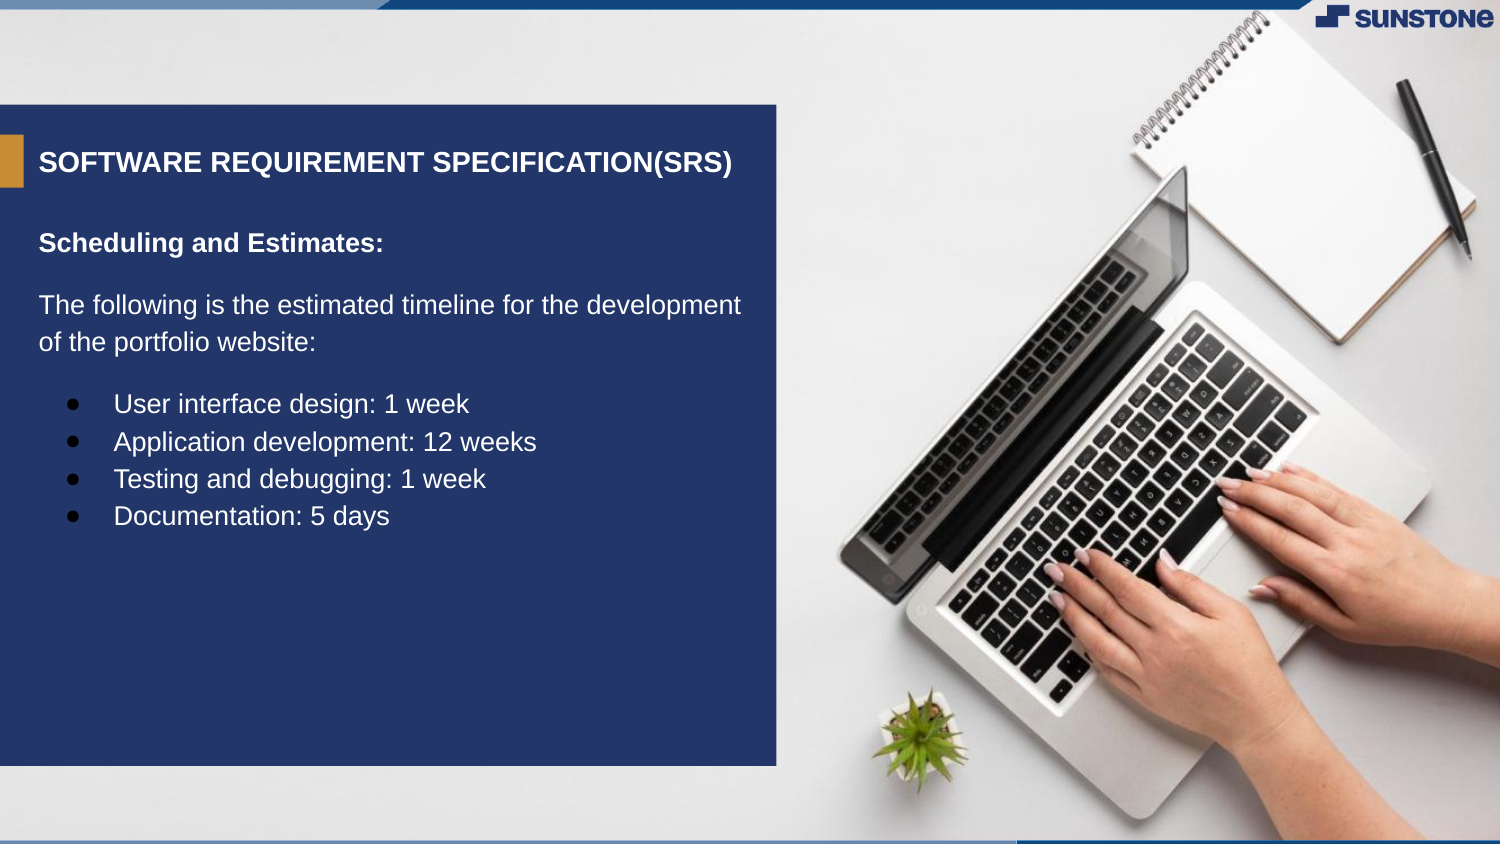

# SOFTWARE REQUIREMENT SPECIFICATION(SRS)
Scheduling and Estimates:
The following is the estimated timeline for the development of the portfolio website:
User interface design: 1 week
Application development: 12 weeks
Testing and debugging: 1 week
Documentation: 5 days